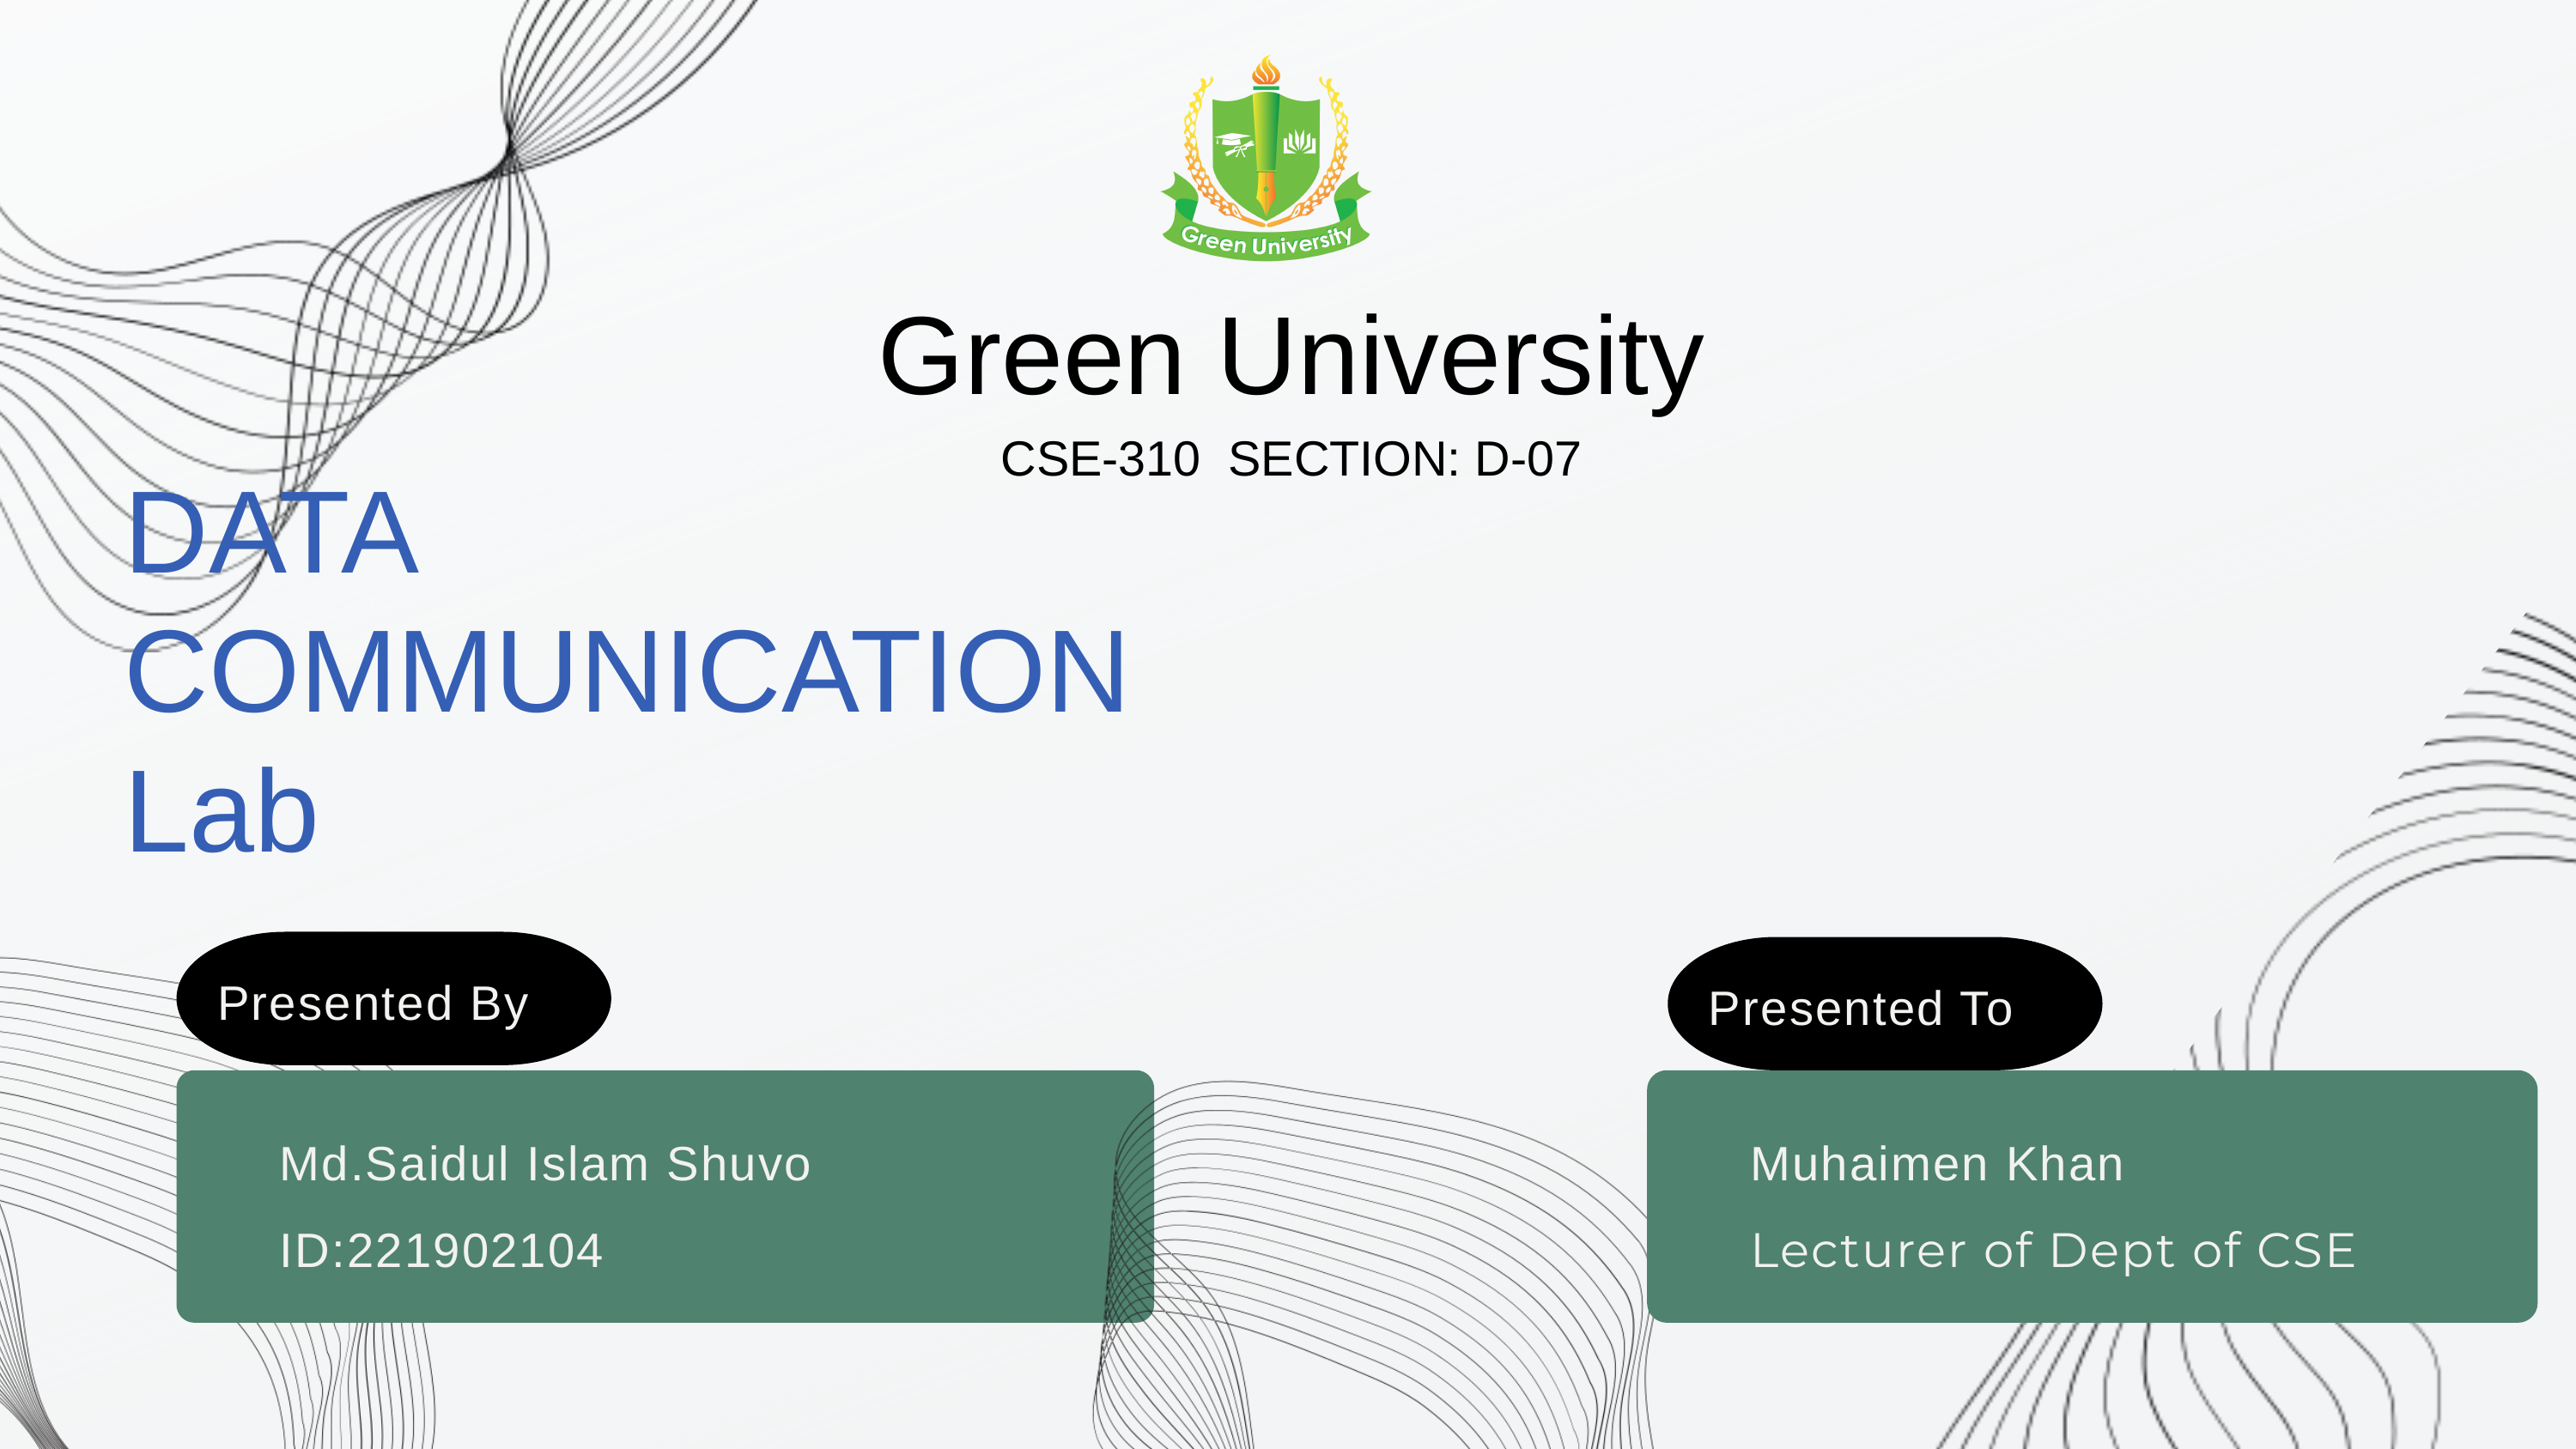

Green University
CSE-310  SECTION: D-07
DATA COMMUNICATION Lab

Presented By
Presented To

Md.Saidul Islam Shuvo
ID:221902104
Muhaimen Khan
Lecturer of Dept of CSE